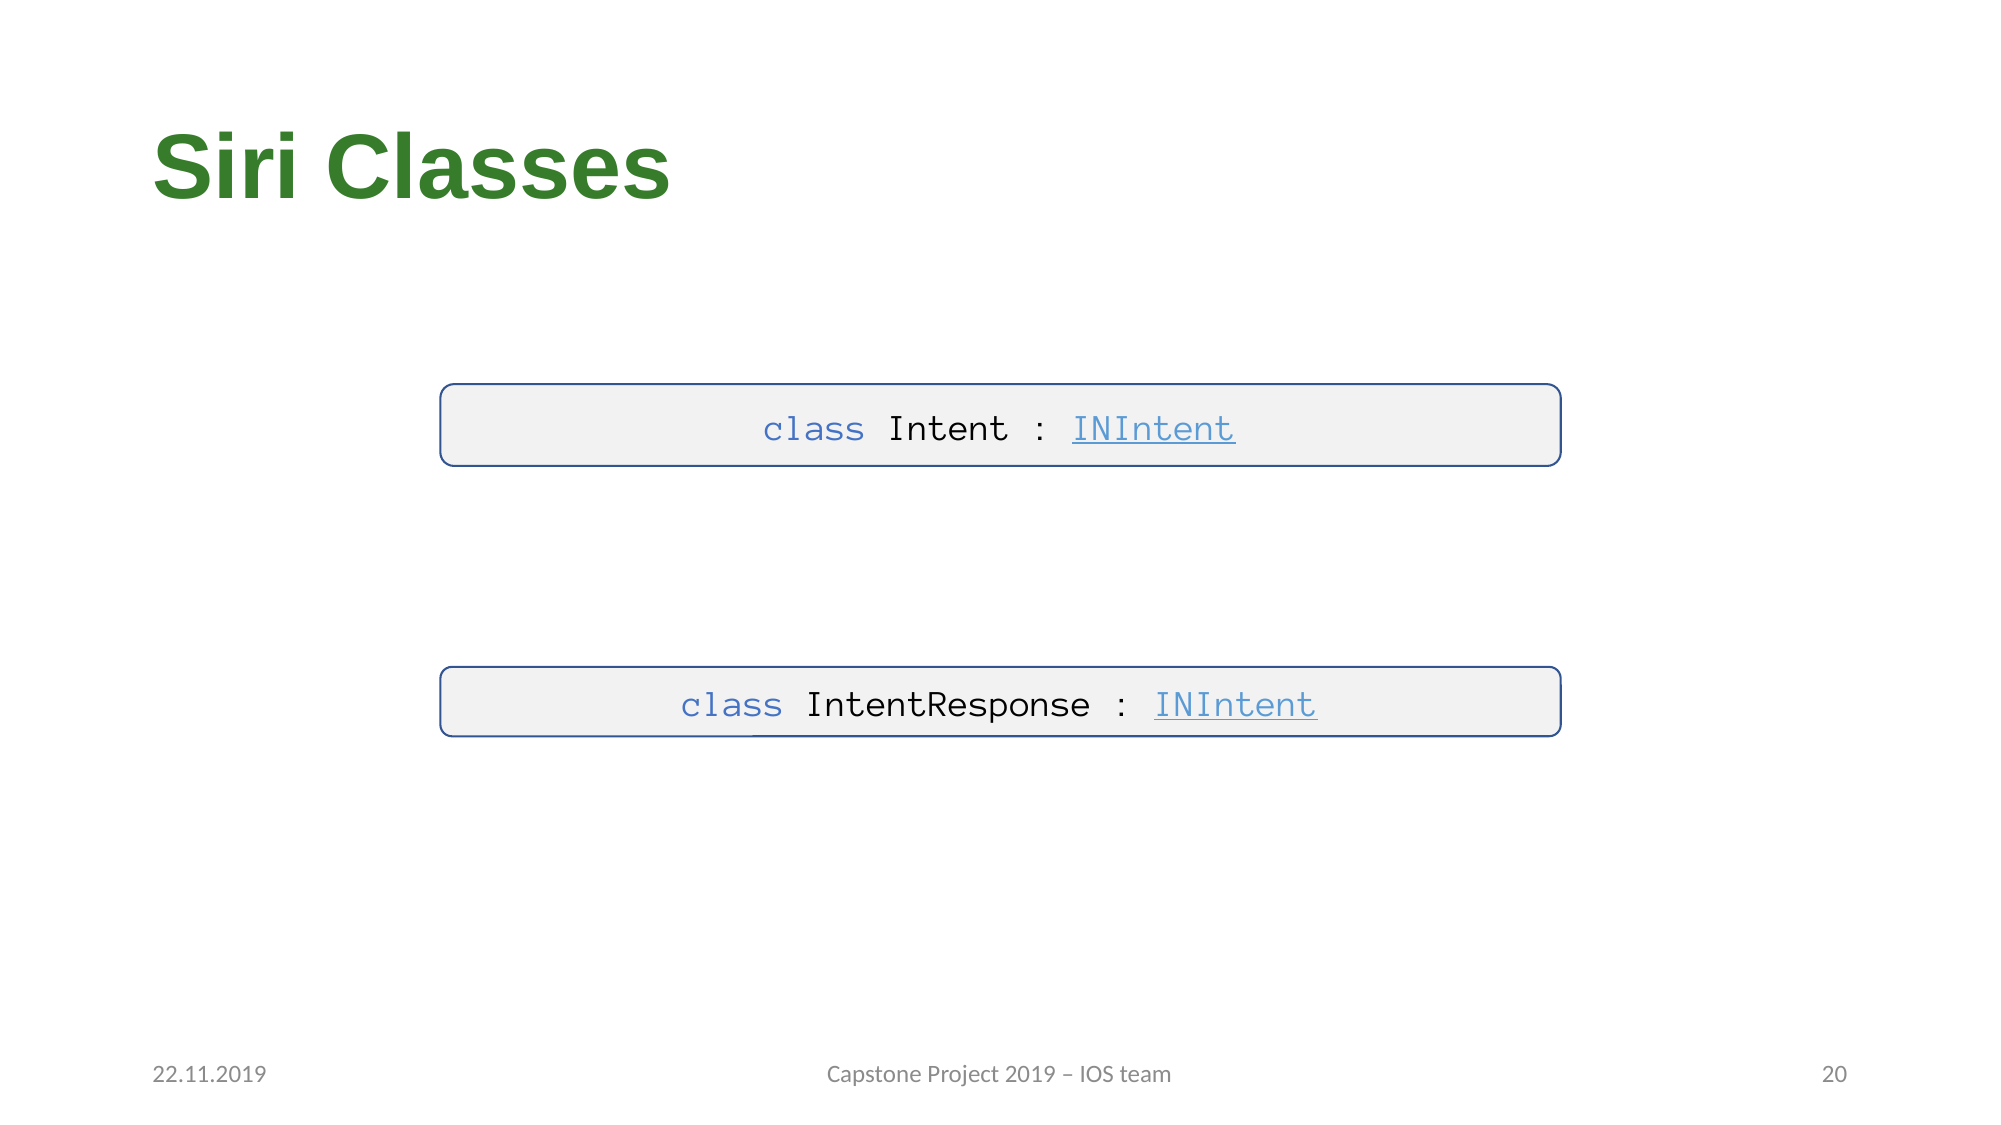

# Siri Classes

class Intent : INIntent
class IntentResponse : INIntent
22.11.2019
Capstone Project 2019 – IOS team
20